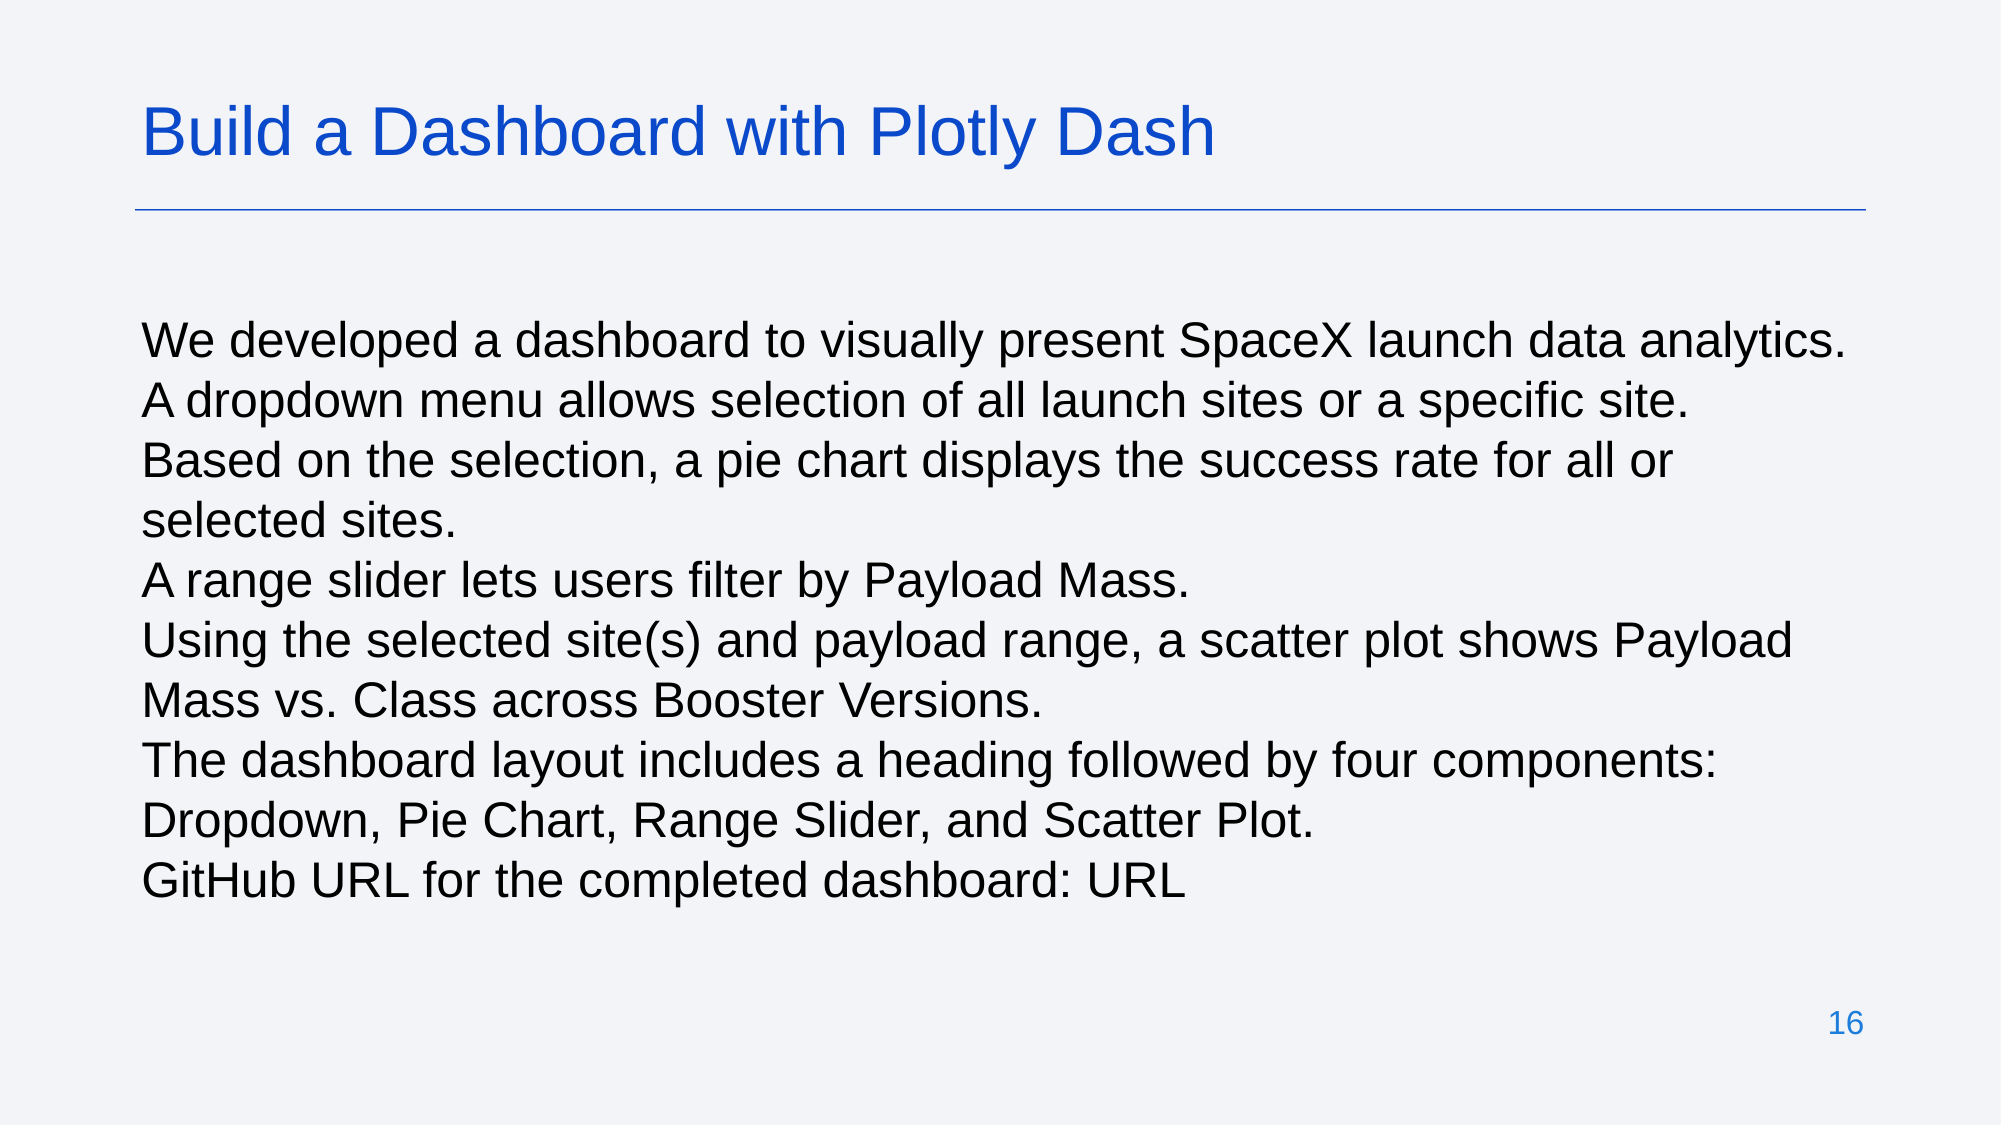

Build a Dashboard with Plotly Dash
We developed a dashboard to visually present SpaceX launch data analytics.
A dropdown menu allows selection of all launch sites or a specific site.
Based on the selection, a pie chart displays the success rate for all or selected sites.
A range slider lets users filter by Payload Mass.
Using the selected site(s) and payload range, a scatter plot shows Payload Mass vs. Class across Booster Versions.
The dashboard layout includes a heading followed by four components: Dropdown, Pie Chart, Range Slider, and Scatter Plot.
GitHub URL for the completed dashboard: URL
16